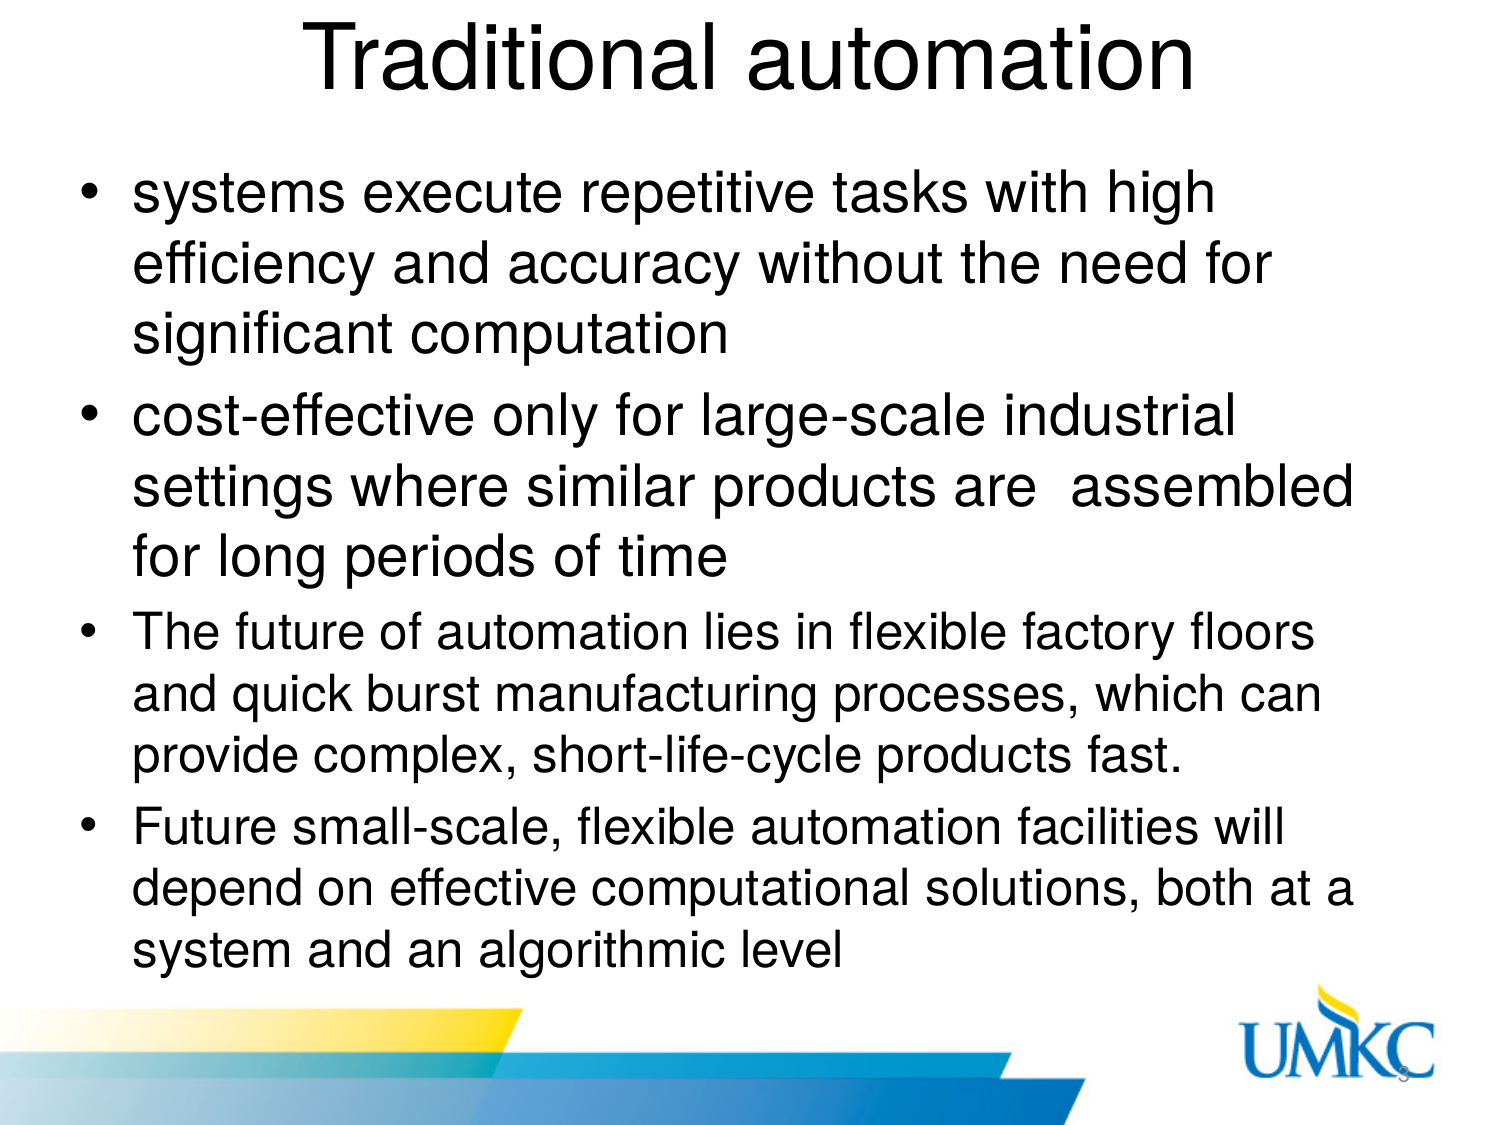

# Traditional automation
systems execute repetitive tasks with high efficiency and accuracy without the need for significant computation
cost-effective only for large-scale industrial settings where similar products are  assembled for long periods of time
The future of automation lies in flexible factory floors and quick burst manufacturing processes, which can provide complex, short-life-cycle products fast.
Future small-scale, flexible automation facilities will depend on effective computational solutions, both at a system and an algorithmic level
3